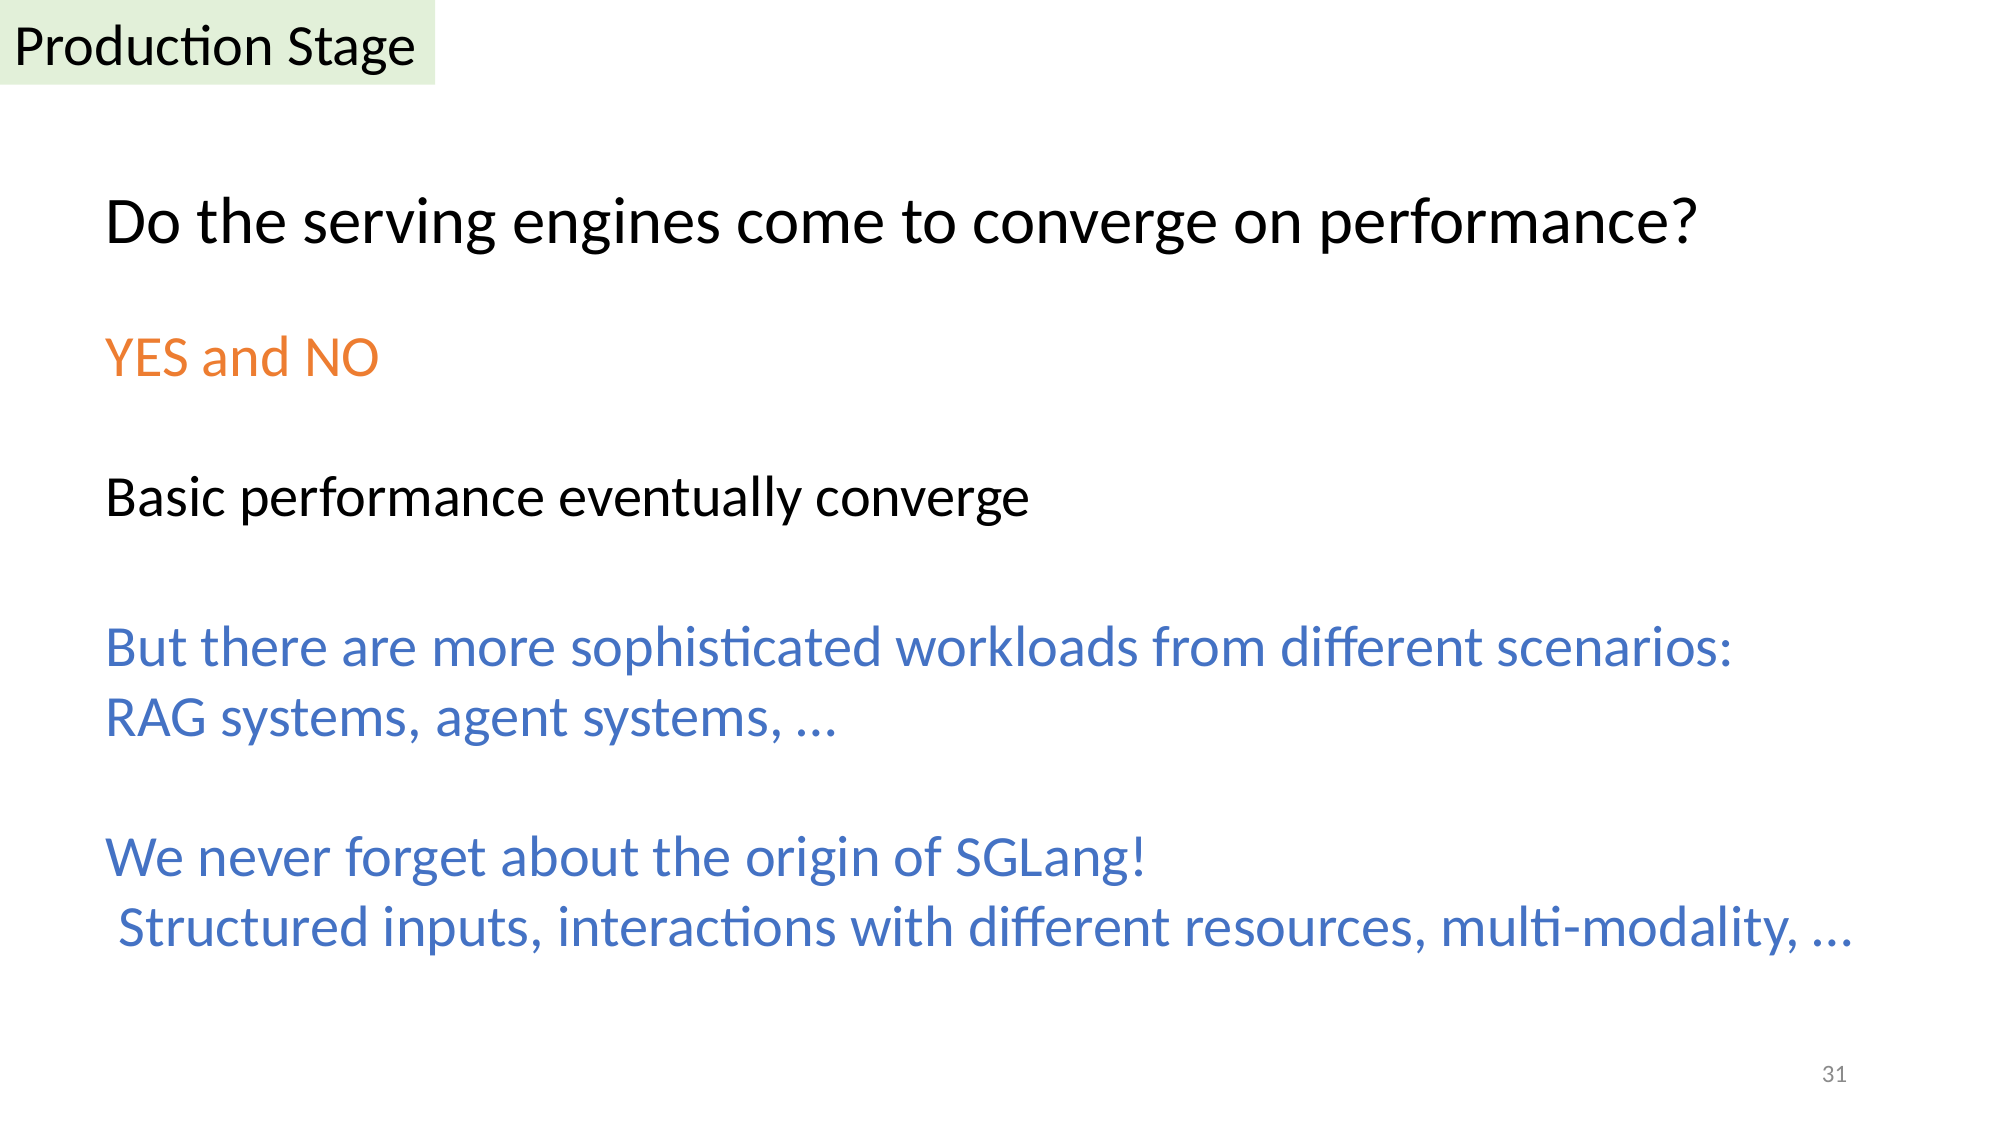

Production Stage
Do the serving engines come to converge on performance?
YES and NO

Basic performance eventually converge
But there are more sophisticated workloads from different scenarios:
RAG systems, agent systems, …

We never forget about the origin of SGLang!
 Structured inputs, interactions with different resources, multi-modality, …
31